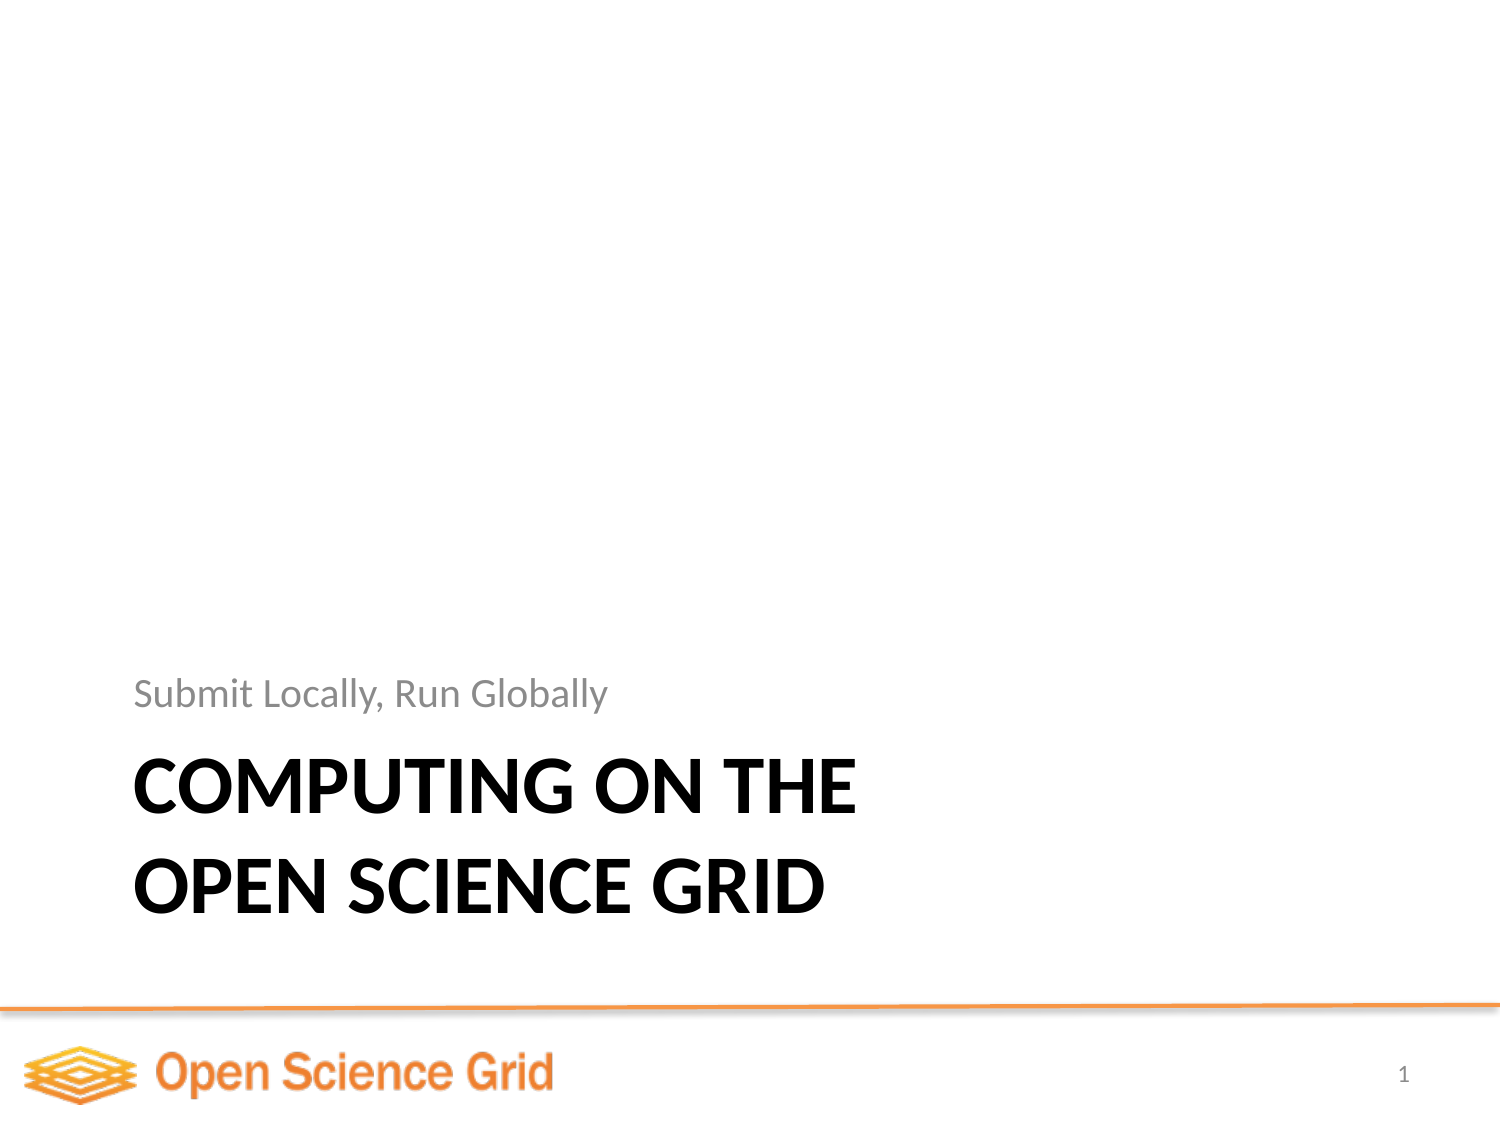

Submit Locally, Run Globally
# Computing on the Open Science Grid
1